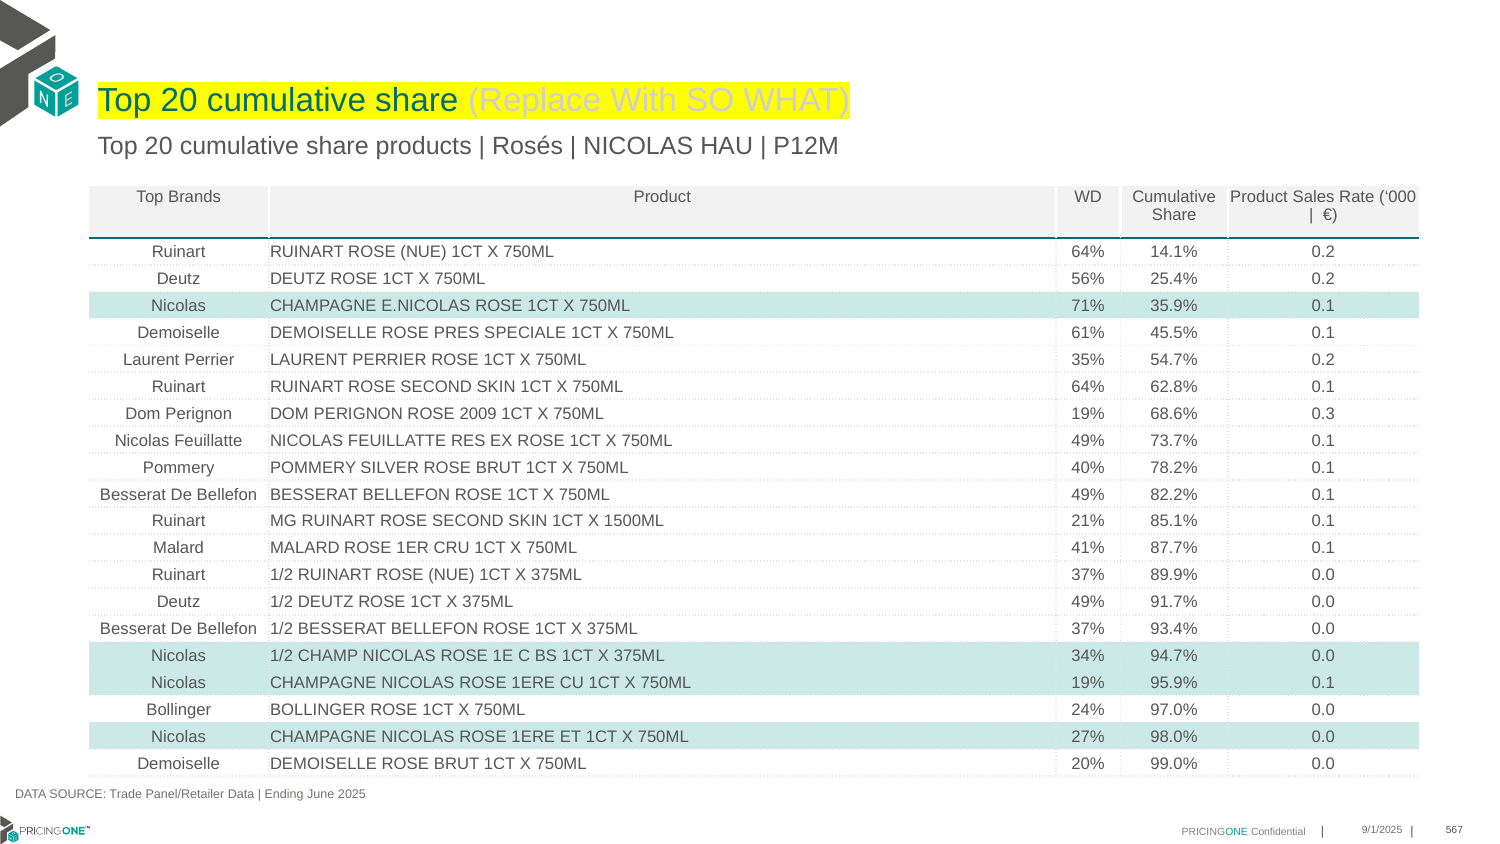

# Top 20 cumulative share (Replace With SO WHAT)
Top 20 cumulative share products | Rosés | NICOLAS HAU | P12M
| Top Brands | Product | WD | Cumulative Share | Product Sales Rate (‘000 | €) |
| --- | --- | --- | --- | --- |
| Ruinart | RUINART ROSE (NUE) 1CT X 750ML | 64% | 14.1% | 0.2 |
| Deutz | DEUTZ ROSE 1CT X 750ML | 56% | 25.4% | 0.2 |
| Nicolas | CHAMPAGNE E.NICOLAS ROSE 1CT X 750ML | 71% | 35.9% | 0.1 |
| Demoiselle | DEMOISELLE ROSE PRES SPECIALE 1CT X 750ML | 61% | 45.5% | 0.1 |
| Laurent Perrier | LAURENT PERRIER ROSE 1CT X 750ML | 35% | 54.7% | 0.2 |
| Ruinart | RUINART ROSE SECOND SKIN 1CT X 750ML | 64% | 62.8% | 0.1 |
| Dom Perignon | DOM PERIGNON ROSE 2009 1CT X 750ML | 19% | 68.6% | 0.3 |
| Nicolas Feuillatte | NICOLAS FEUILLATTE RES EX ROSE 1CT X 750ML | 49% | 73.7% | 0.1 |
| Pommery | POMMERY SILVER ROSE BRUT 1CT X 750ML | 40% | 78.2% | 0.1 |
| Besserat De Bellefon | BESSERAT BELLEFON ROSE 1CT X 750ML | 49% | 82.2% | 0.1 |
| Ruinart | MG RUINART ROSE SECOND SKIN 1CT X 1500ML | 21% | 85.1% | 0.1 |
| Malard | MALARD ROSE 1ER CRU 1CT X 750ML | 41% | 87.7% | 0.1 |
| Ruinart | 1/2 RUINART ROSE (NUE) 1CT X 375ML | 37% | 89.9% | 0.0 |
| Deutz | 1/2 DEUTZ ROSE 1CT X 375ML | 49% | 91.7% | 0.0 |
| Besserat De Bellefon | 1/2 BESSERAT BELLEFON ROSE 1CT X 375ML | 37% | 93.4% | 0.0 |
| Nicolas | 1/2 CHAMP NICOLAS ROSE 1E C BS 1CT X 375ML | 34% | 94.7% | 0.0 |
| Nicolas | CHAMPAGNE NICOLAS ROSE 1ERE CU 1CT X 750ML | 19% | 95.9% | 0.1 |
| Bollinger | BOLLINGER ROSE 1CT X 750ML | 24% | 97.0% | 0.0 |
| Nicolas | CHAMPAGNE NICOLAS ROSE 1ERE ET 1CT X 750ML | 27% | 98.0% | 0.0 |
| Demoiselle | DEMOISELLE ROSE BRUT 1CT X 750ML | 20% | 99.0% | 0.0 |
DATA SOURCE: Trade Panel/Retailer Data | Ending June 2025

9/1/2025
567